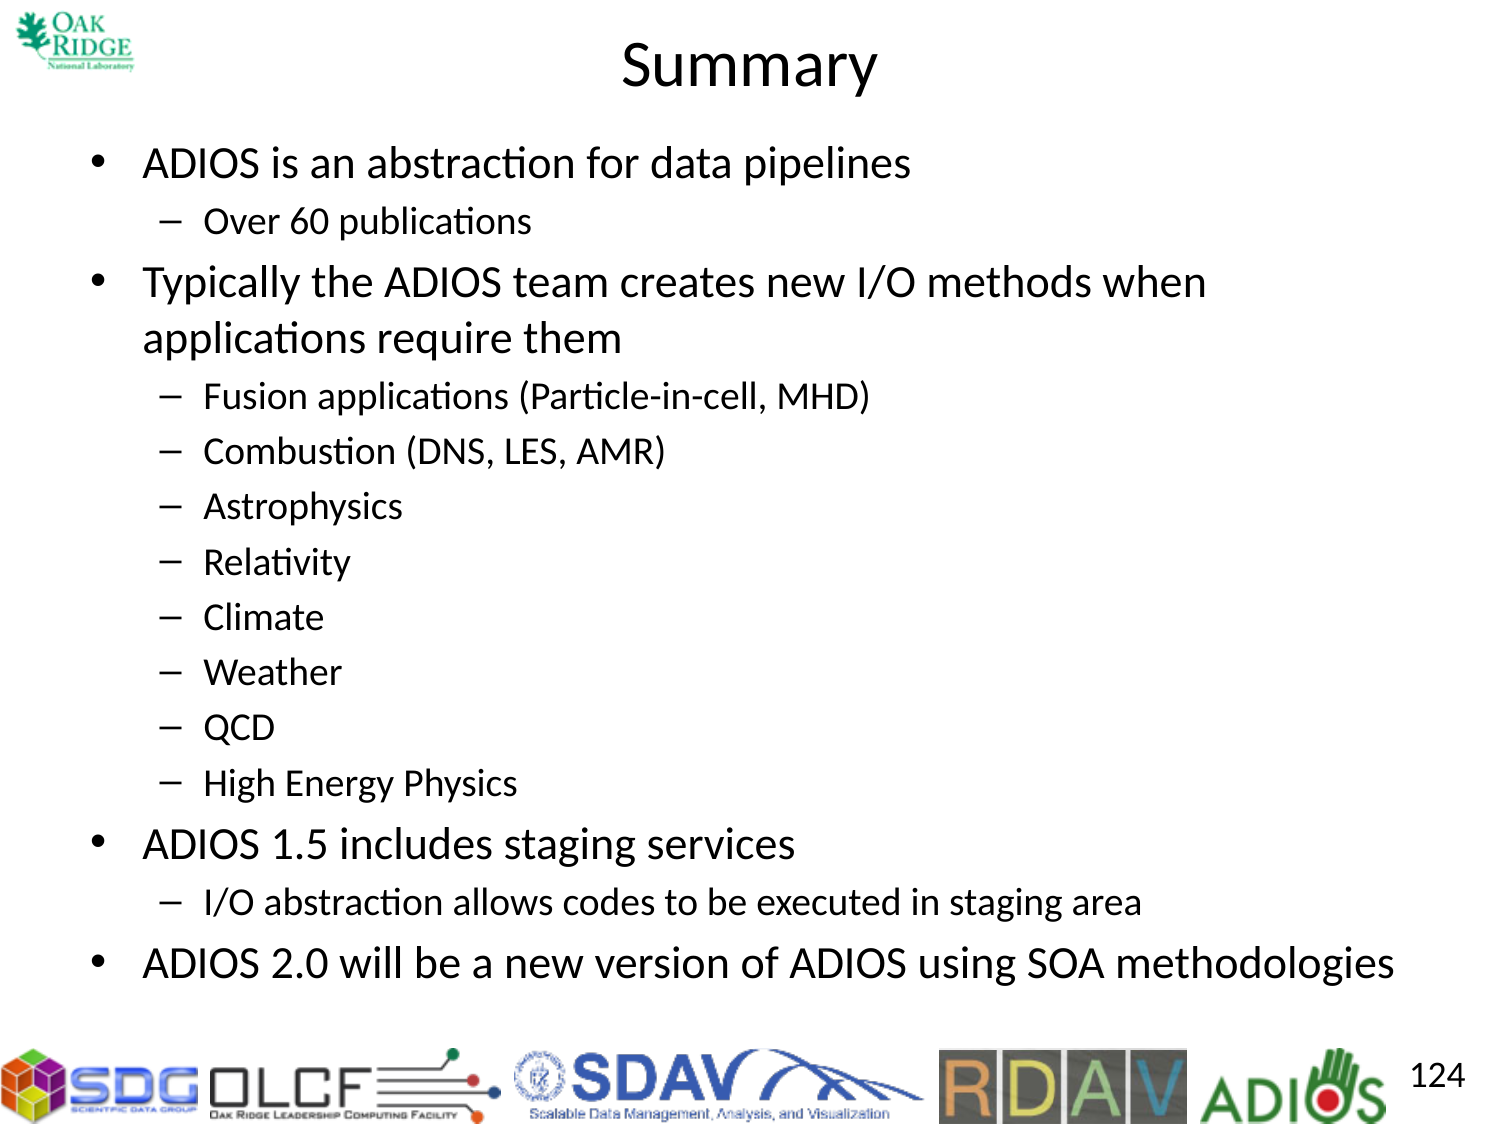

# Summary
ADIOS is an abstraction for data pipelines
Over 60 publications
Typically the ADIOS team creates new I/O methods when applications require them
Fusion applications (Particle-in-cell, MHD)
Combustion (DNS, LES, AMR)
Astrophysics
Relativity
Climate
Weather
QCD
High Energy Physics
ADIOS 1.5 includes staging services
I/O abstraction allows codes to be executed in staging area
ADIOS 2.0 will be a new version of ADIOS using SOA methodologies

124